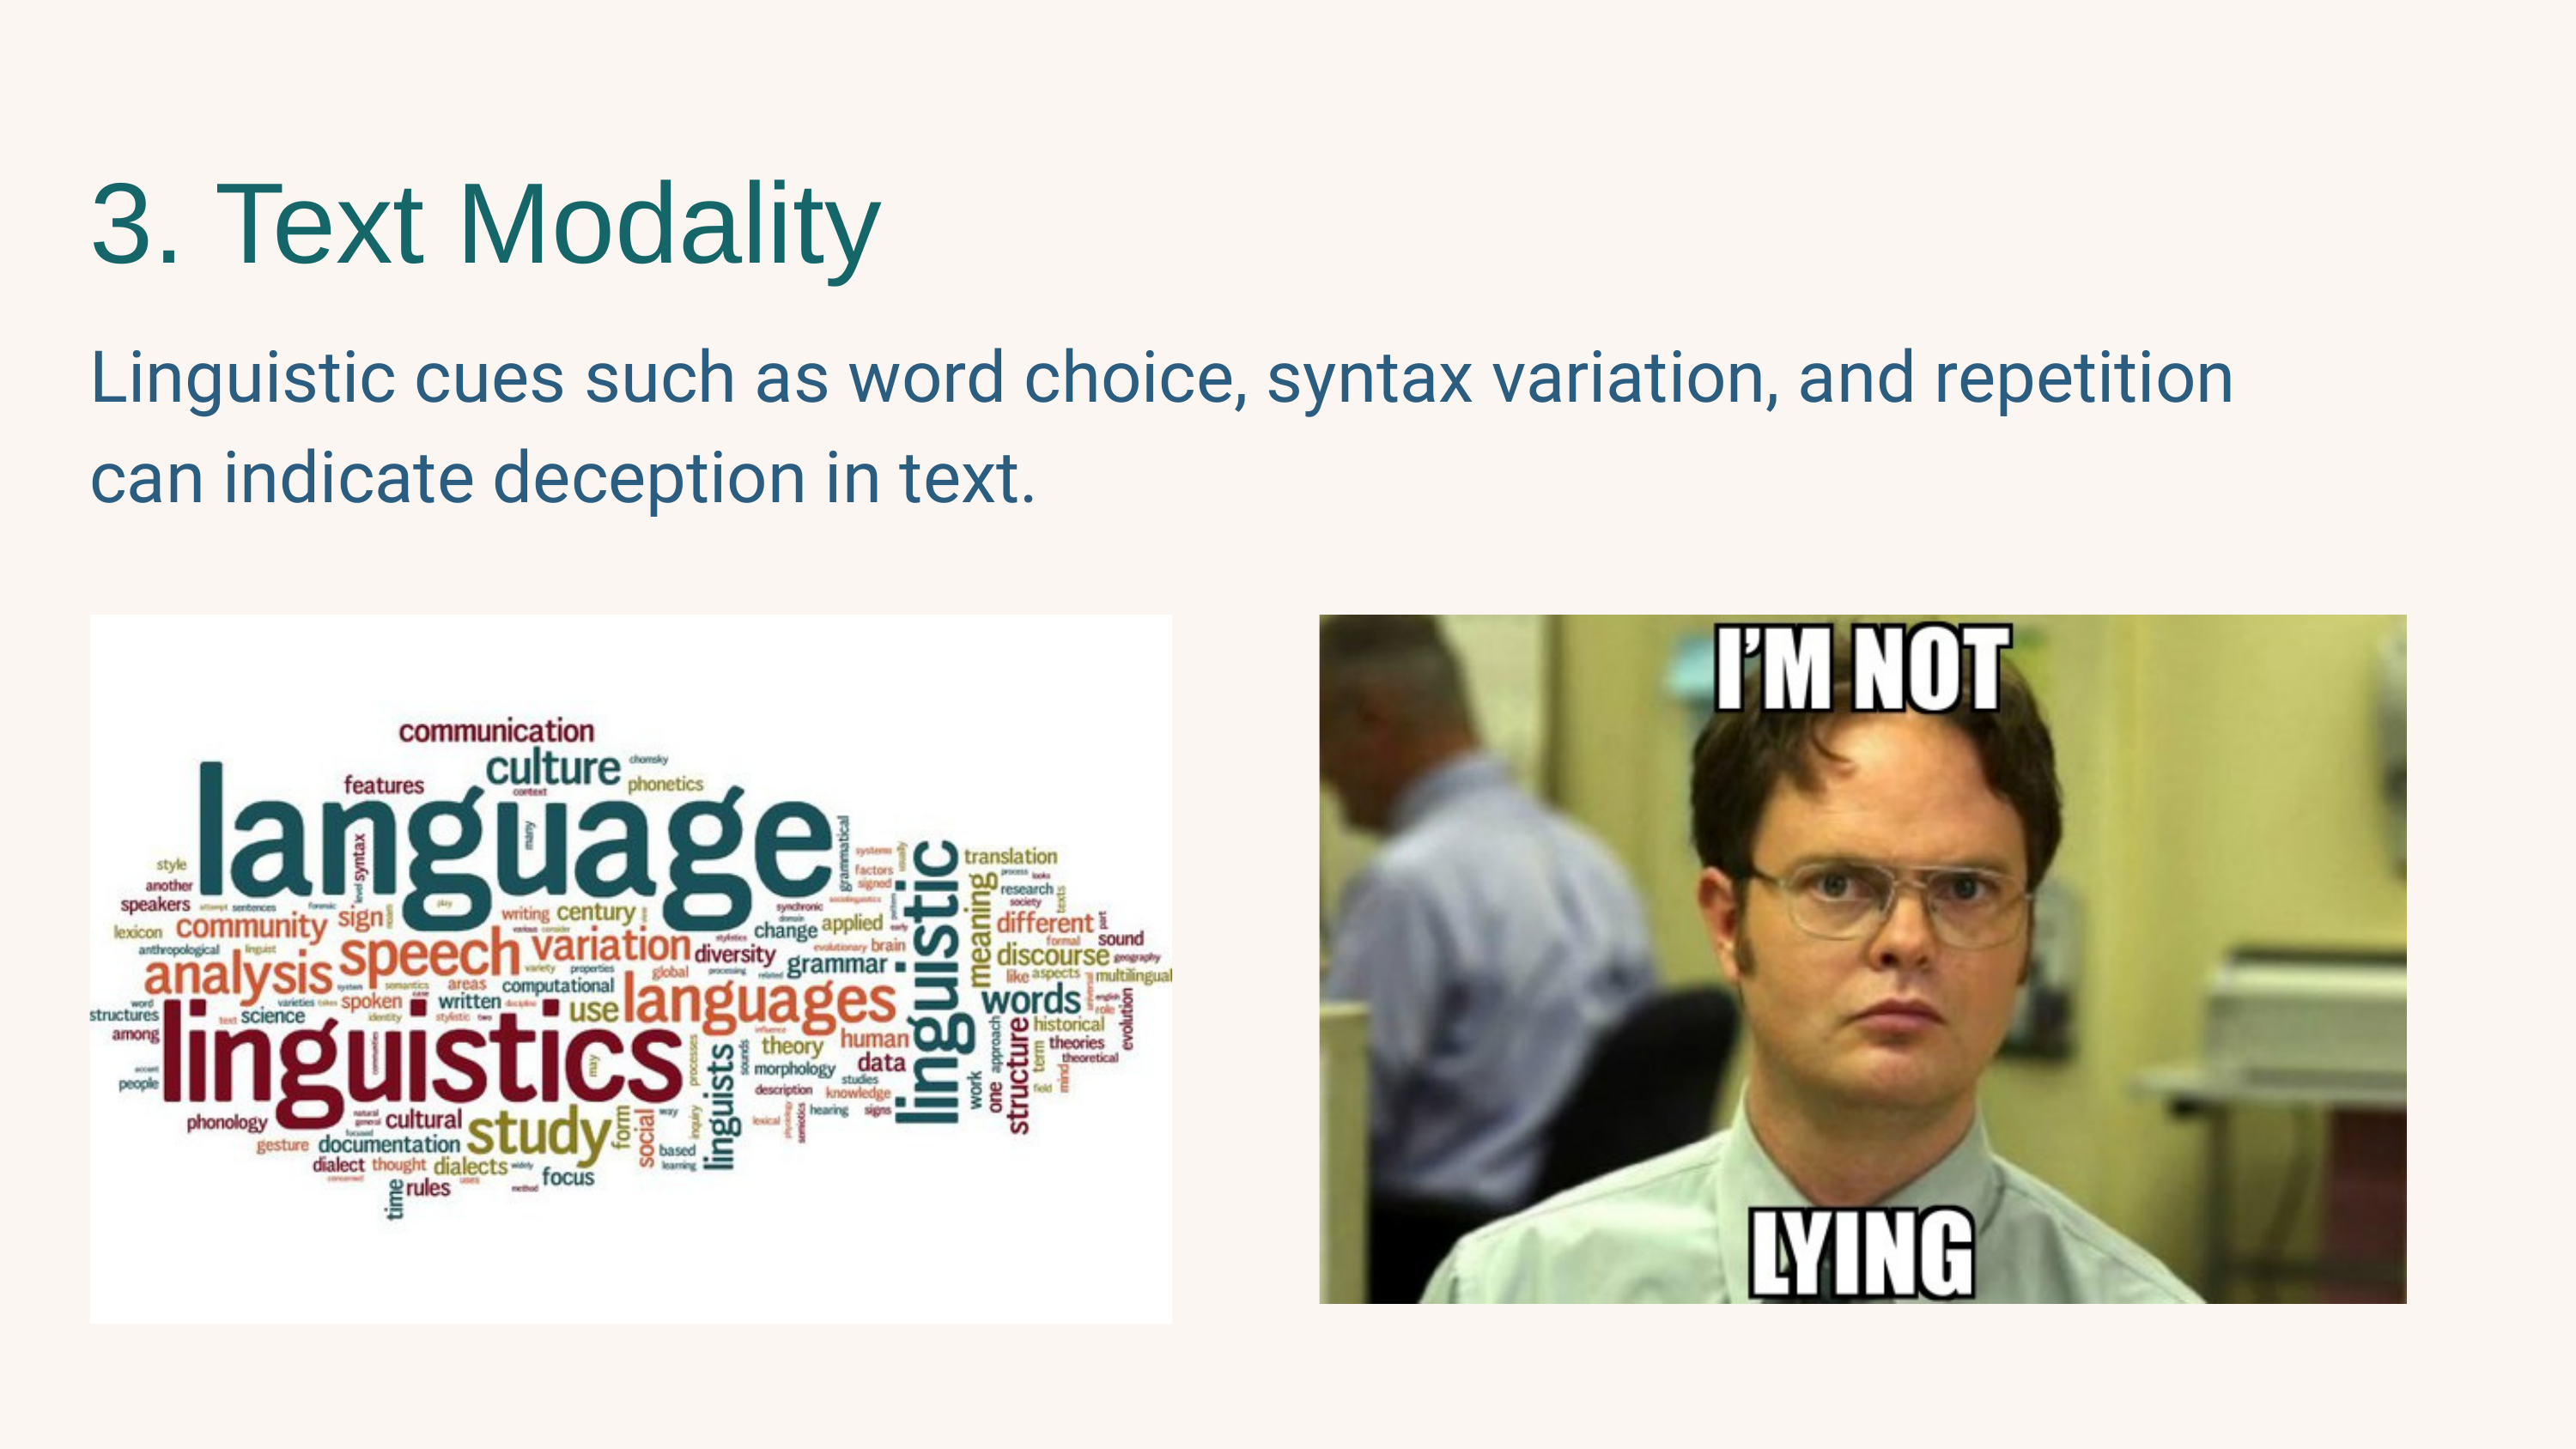

3. Text Modality
Linguistic cues such as word choice, syntax variation, and repetition can indicate deception in text.